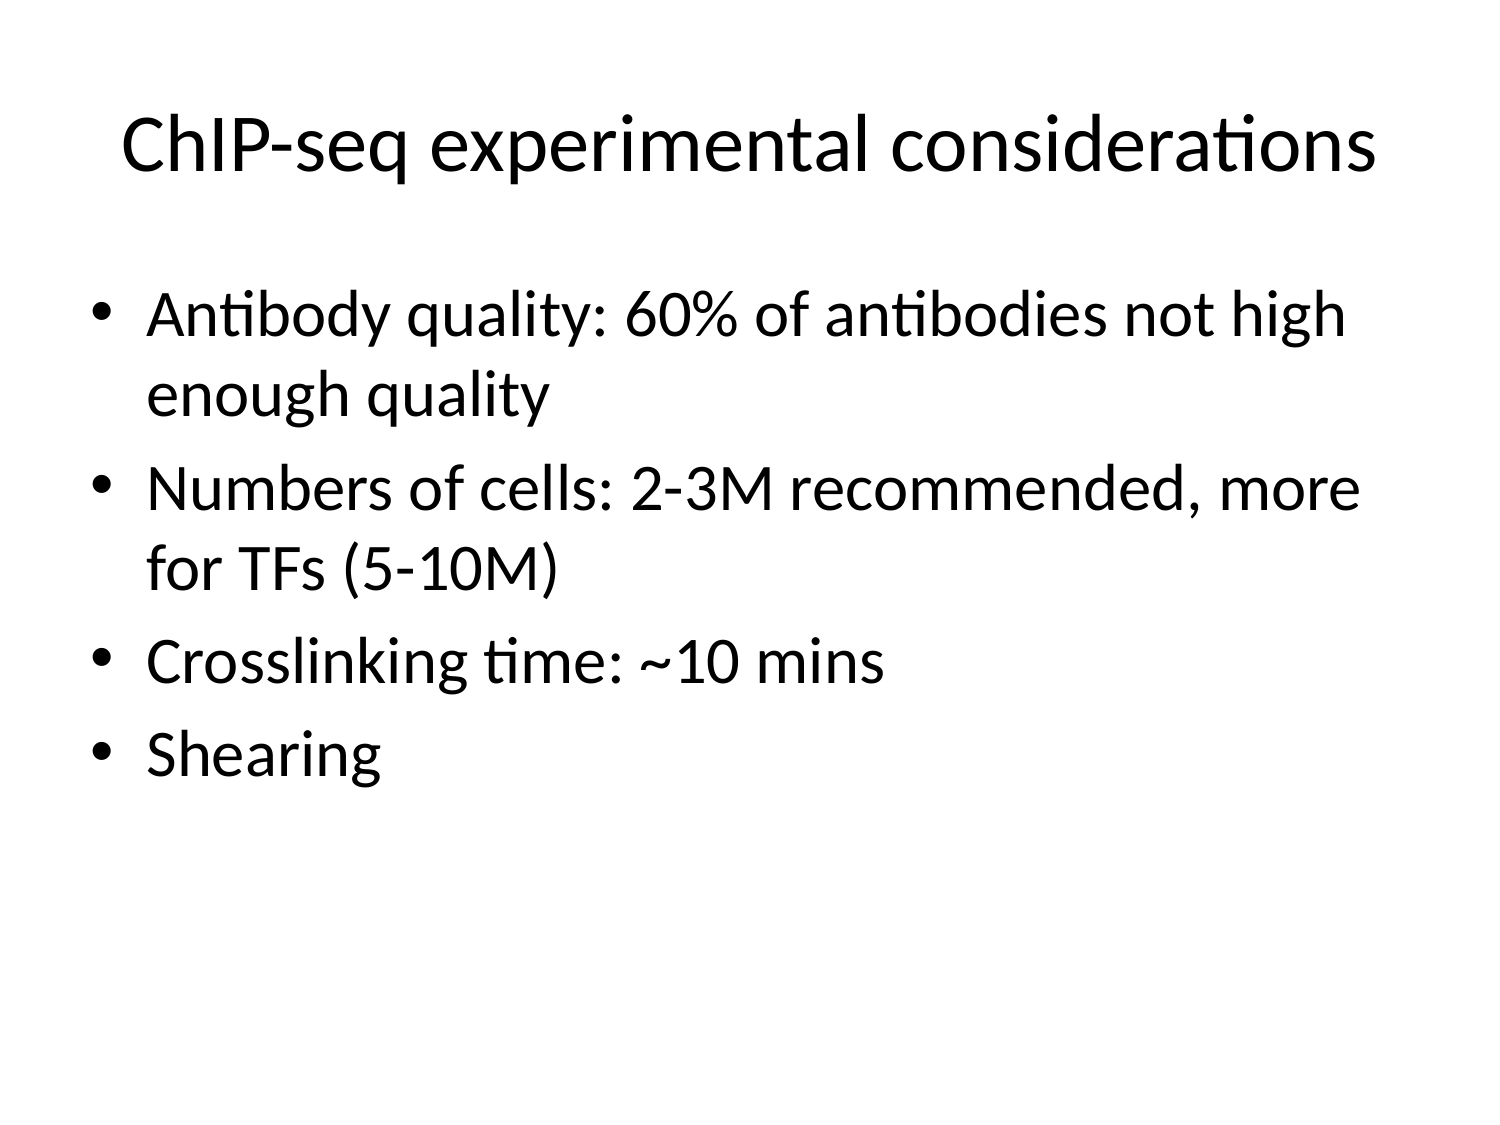

# ChIP-seq experimental considerations
Antibody quality: 60% of antibodies not high enough quality
Numbers of cells: 2-3M recommended, more for TFs (5-10M)
Crosslinking time: ~10 mins
Shearing